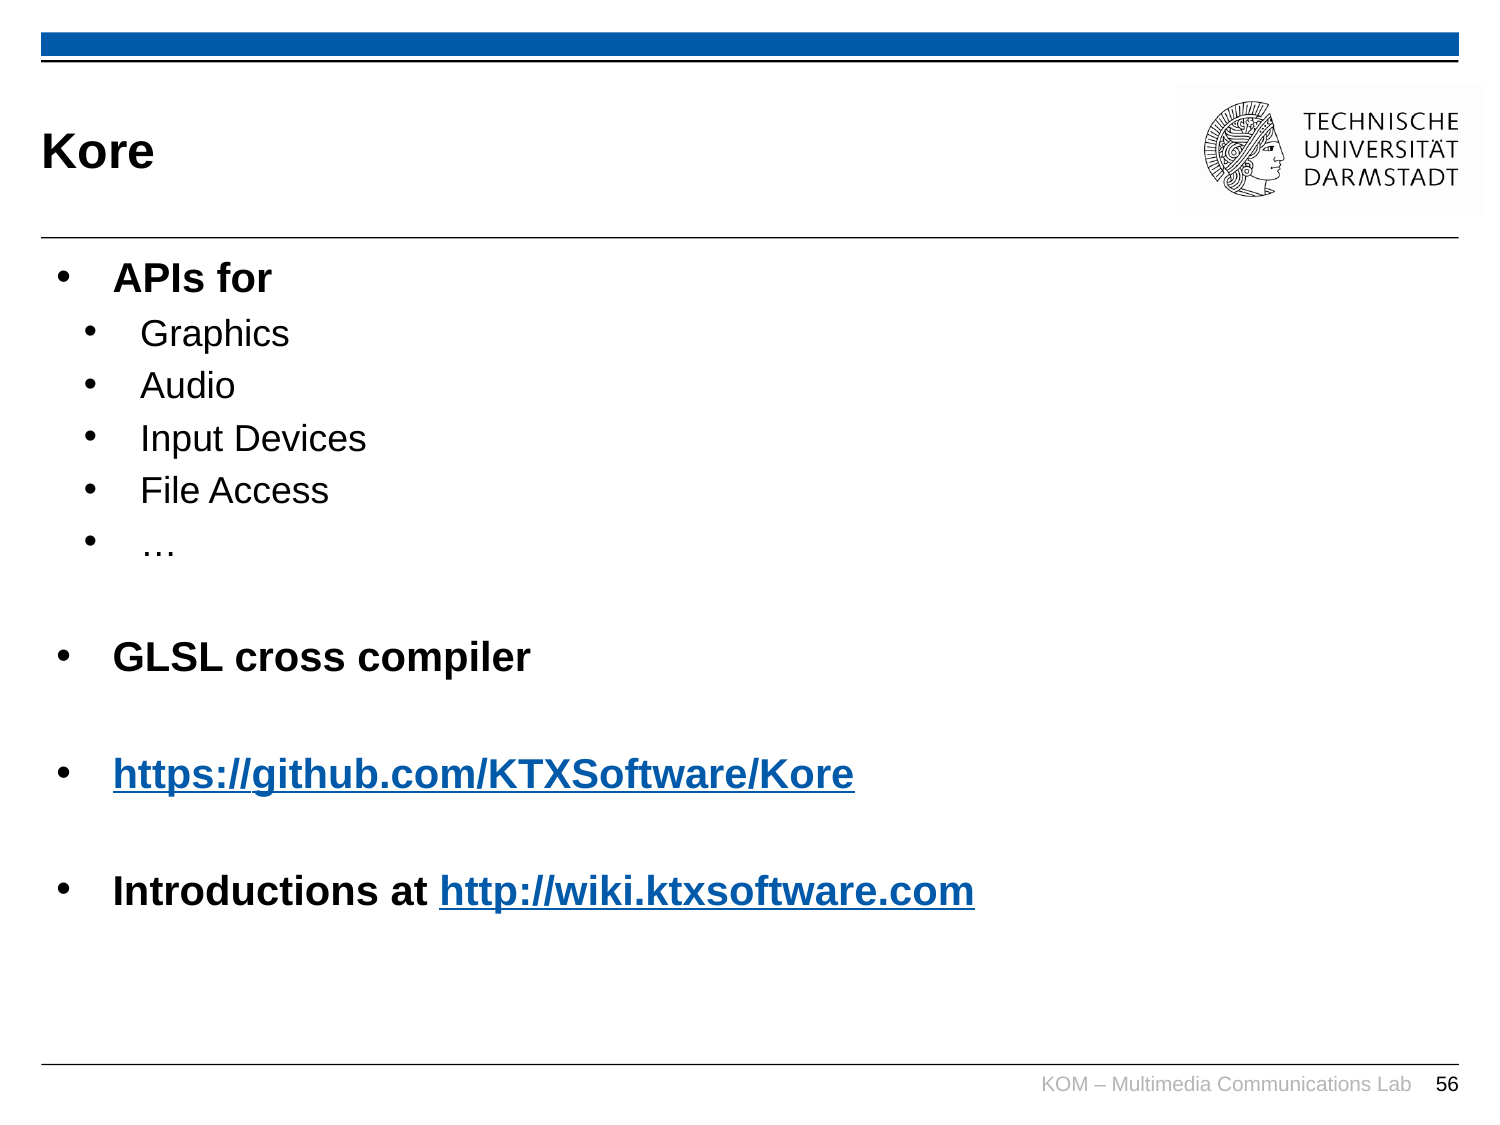

# Kore
APIs for
Graphics
Audio
Input Devices
File Access
…

GLSL cross compiler

https://github.com/KTXSoftware/Kore

Introductions at http://wiki.ktxsoftware.com